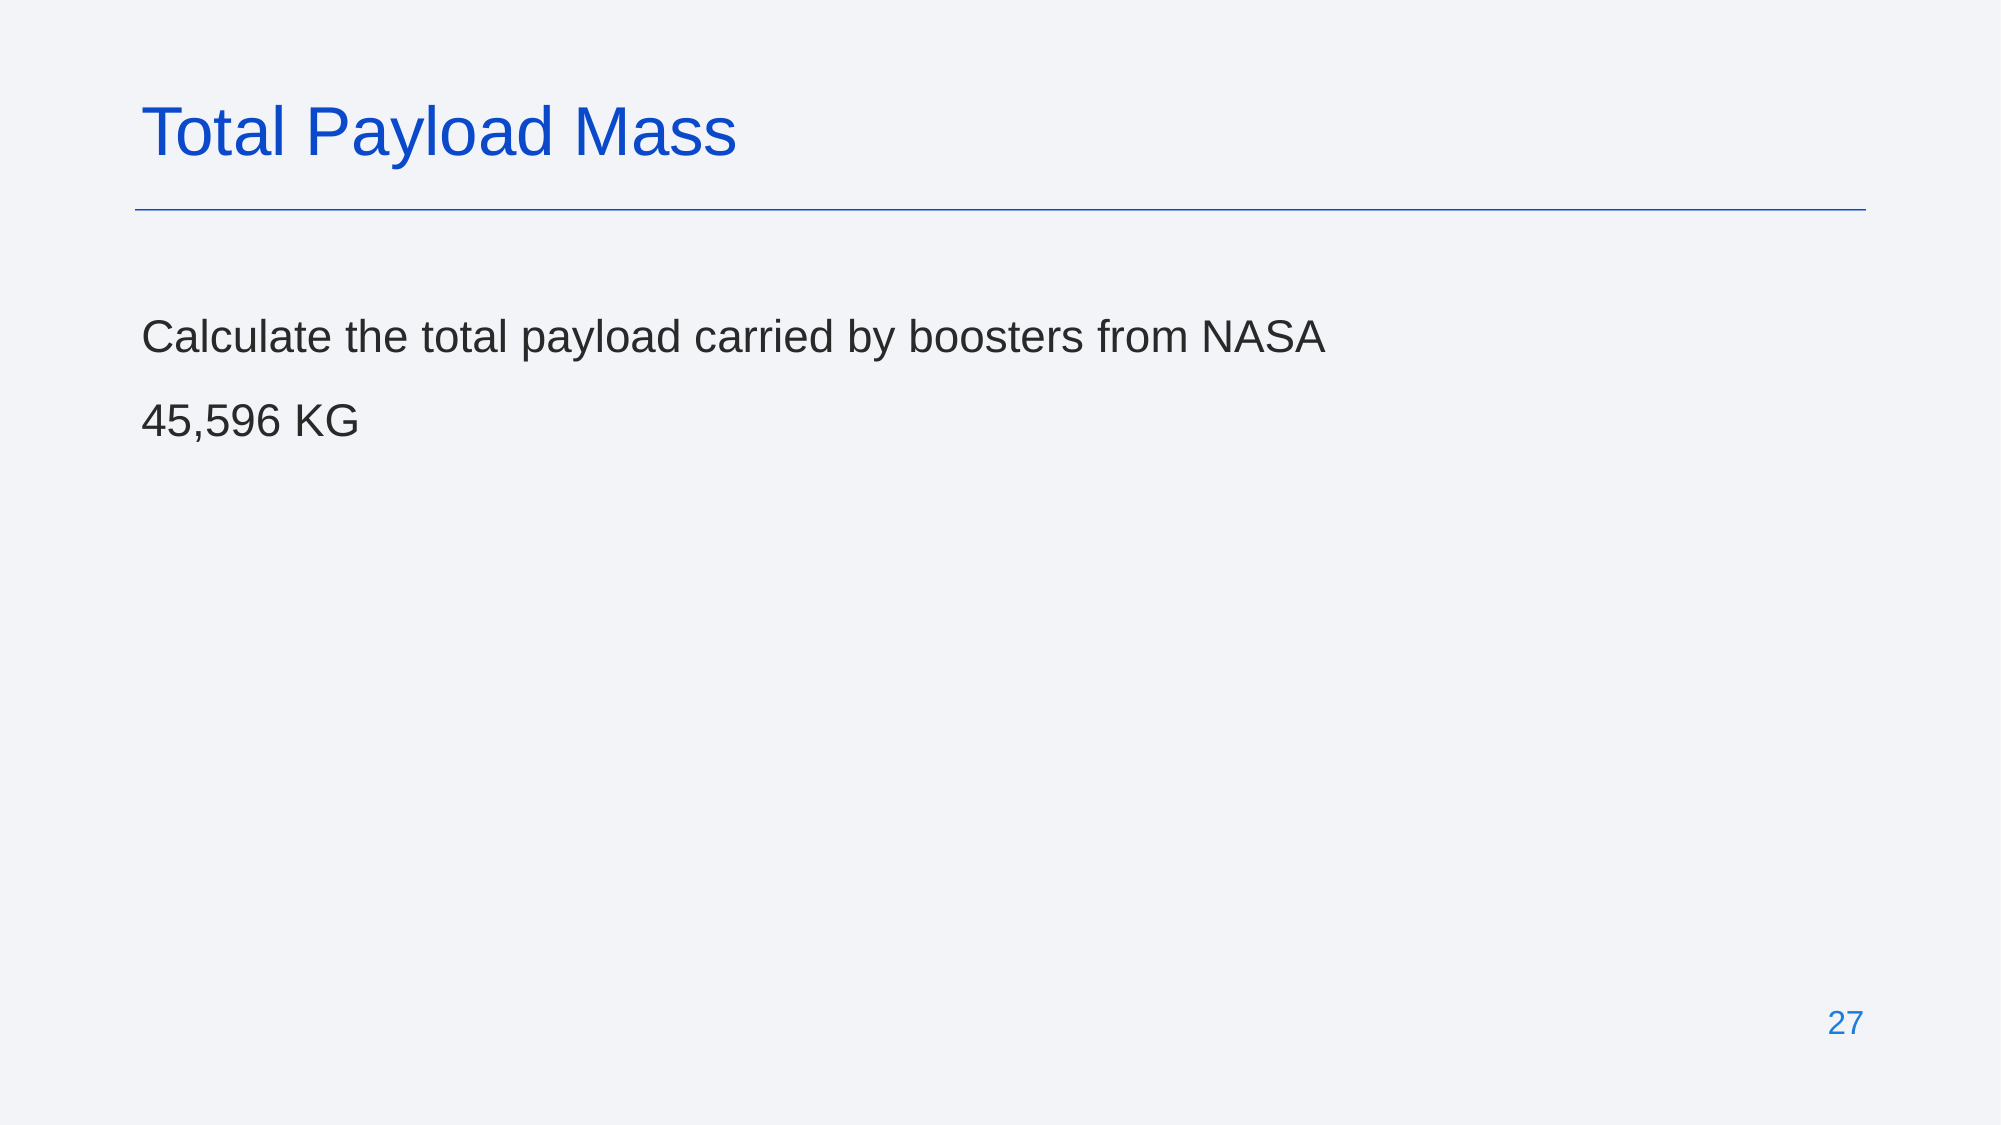

Total Payload Mass
Calculate the total payload carried by boosters from NASA
45,596 KG
27